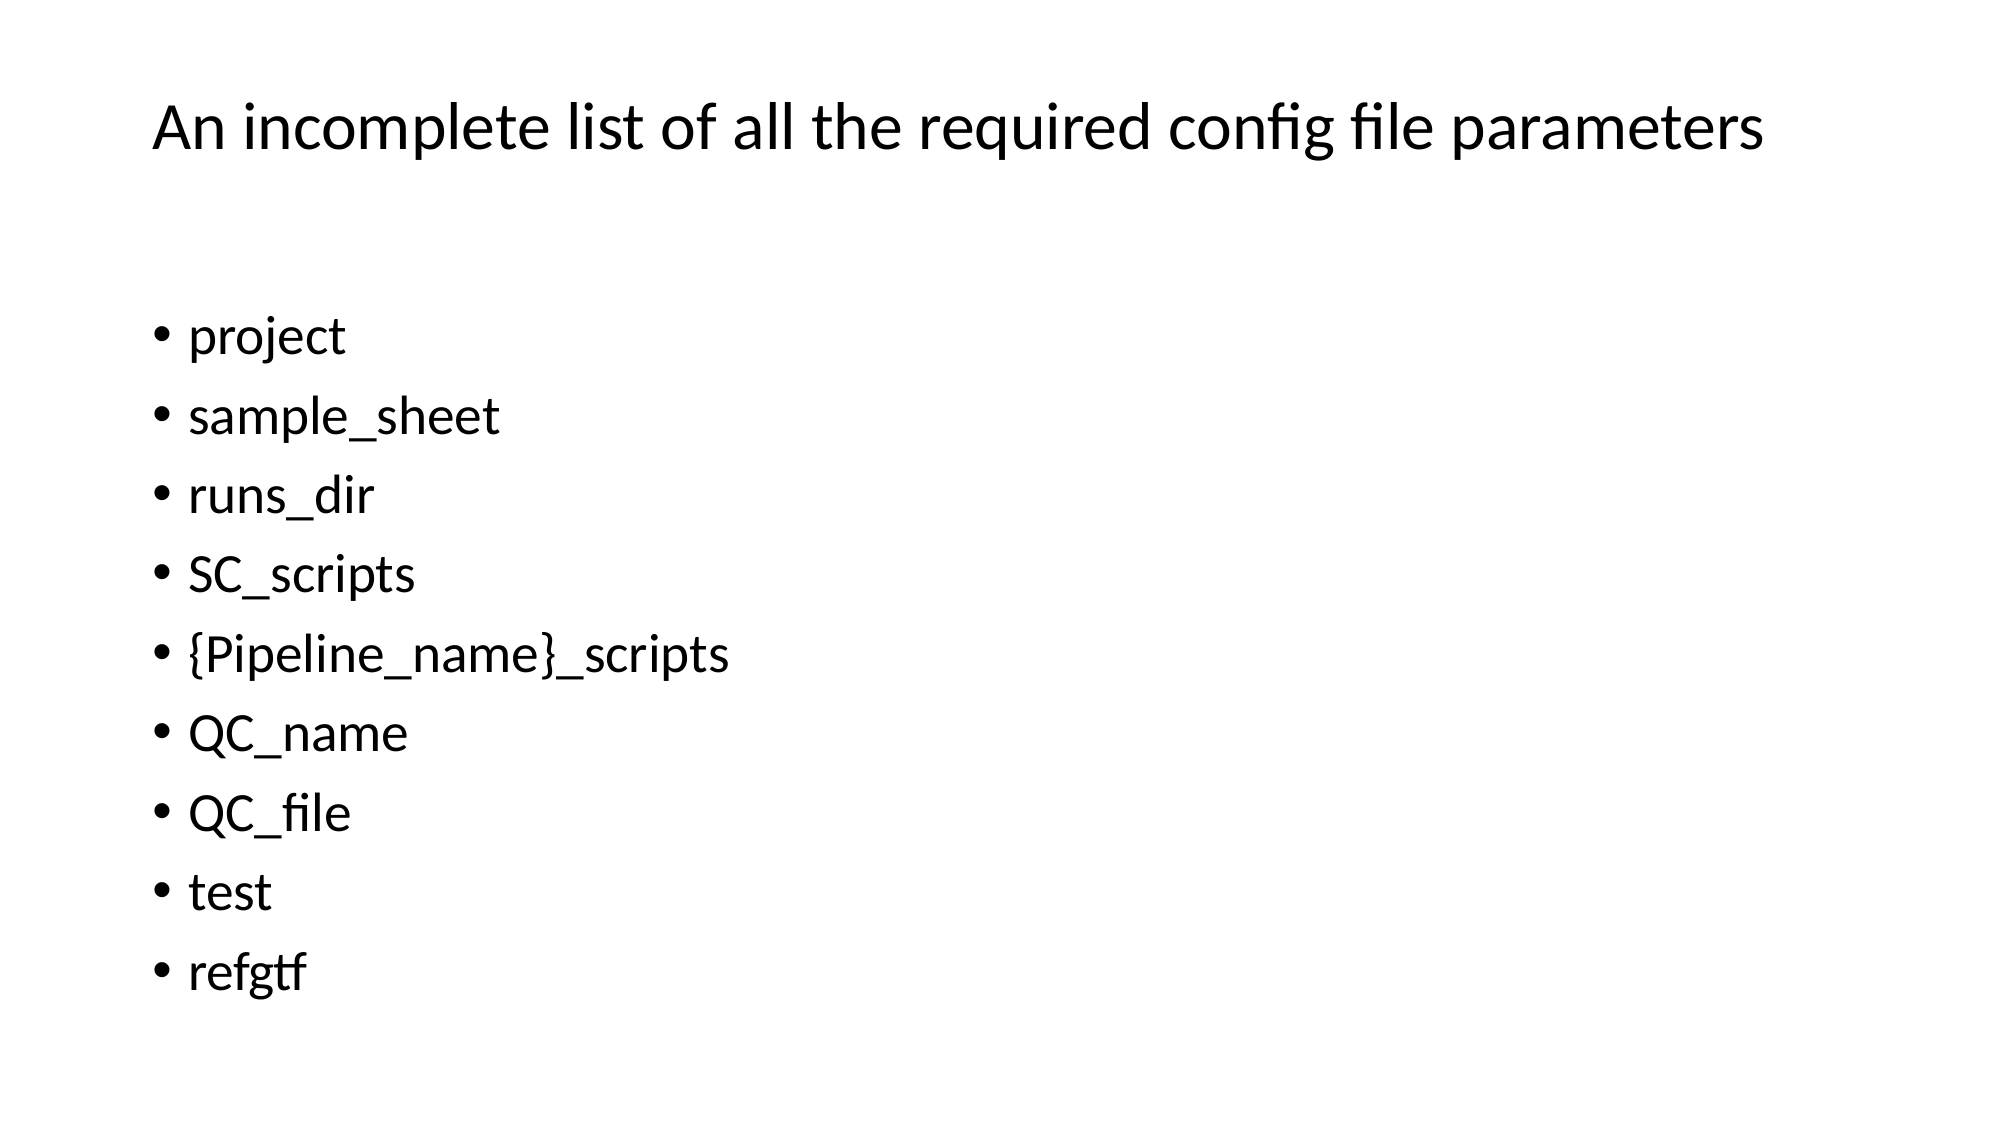

# An incomplete list of all the required config file parameters
project
sample_sheet
runs_dir
SC_scripts
{Pipeline_name}_scripts
QC_name
QC_file
test
refgtf